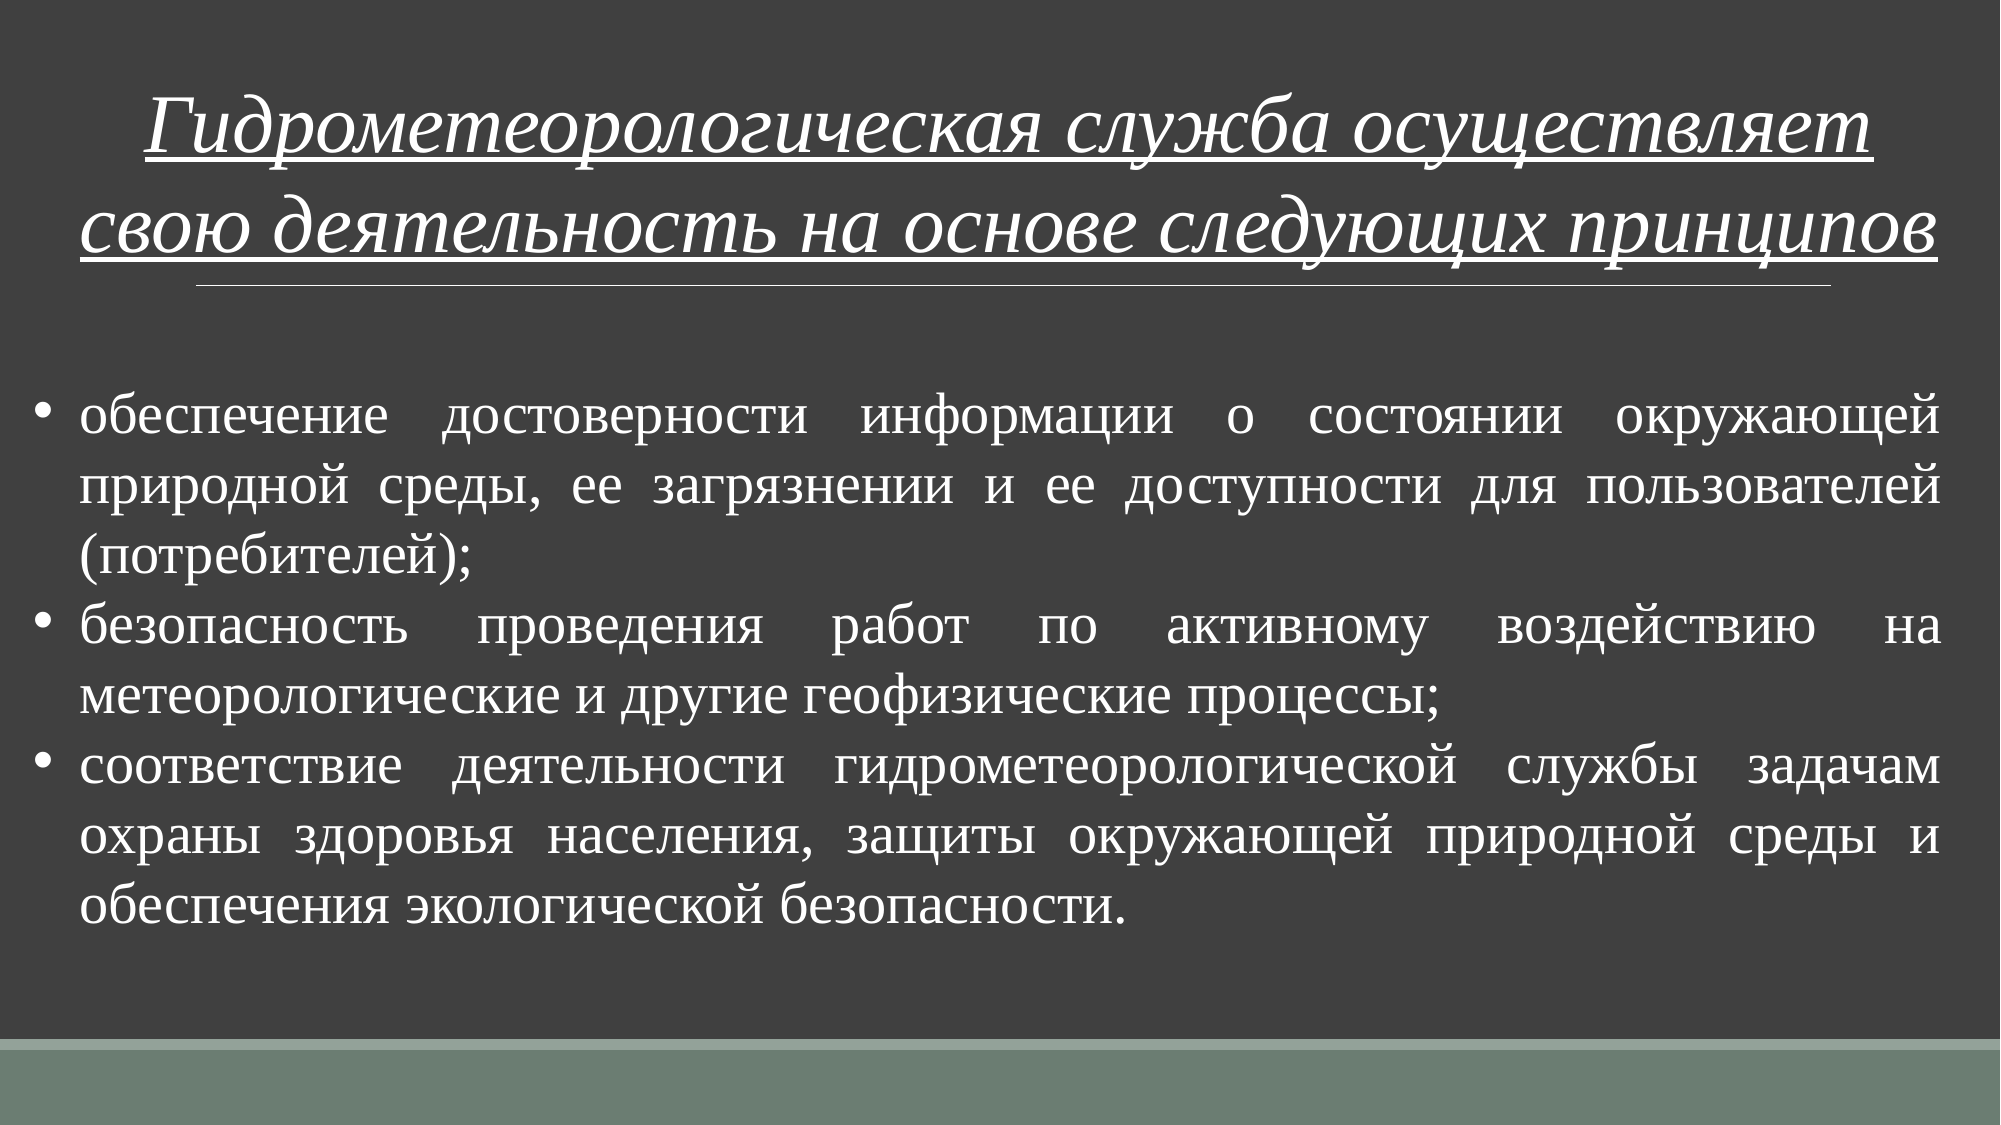

Гидрометеорологическая служба осуществляет свою дея­тельность на основе следующих принципов
обеспечение достоверности информации о состоянии окружающей природной среды, ее загрязнении и ее до­ступности для пользователей (потребителей);
безопасность проведения работ по активному воздей­ствию на метеорологические и другие геофизические процессы;
соответствие деятельности гидрометеорологической службы задачам охраны здоровья населения, защиты окружающей природной среды и обеспечения экологи­ческой безопасности.